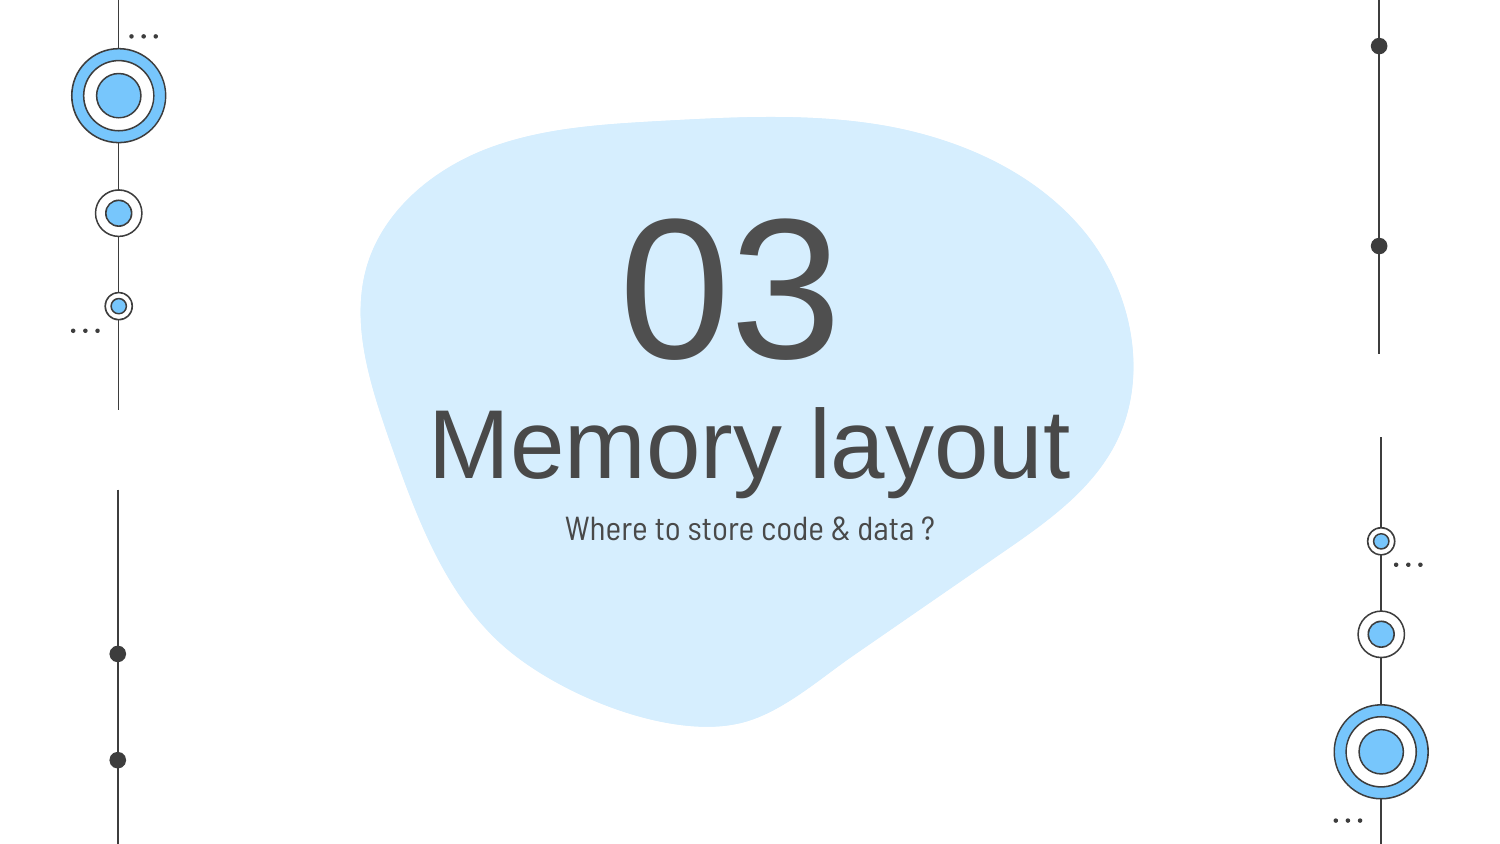

03
# Memory layout
Where to store code & data ?